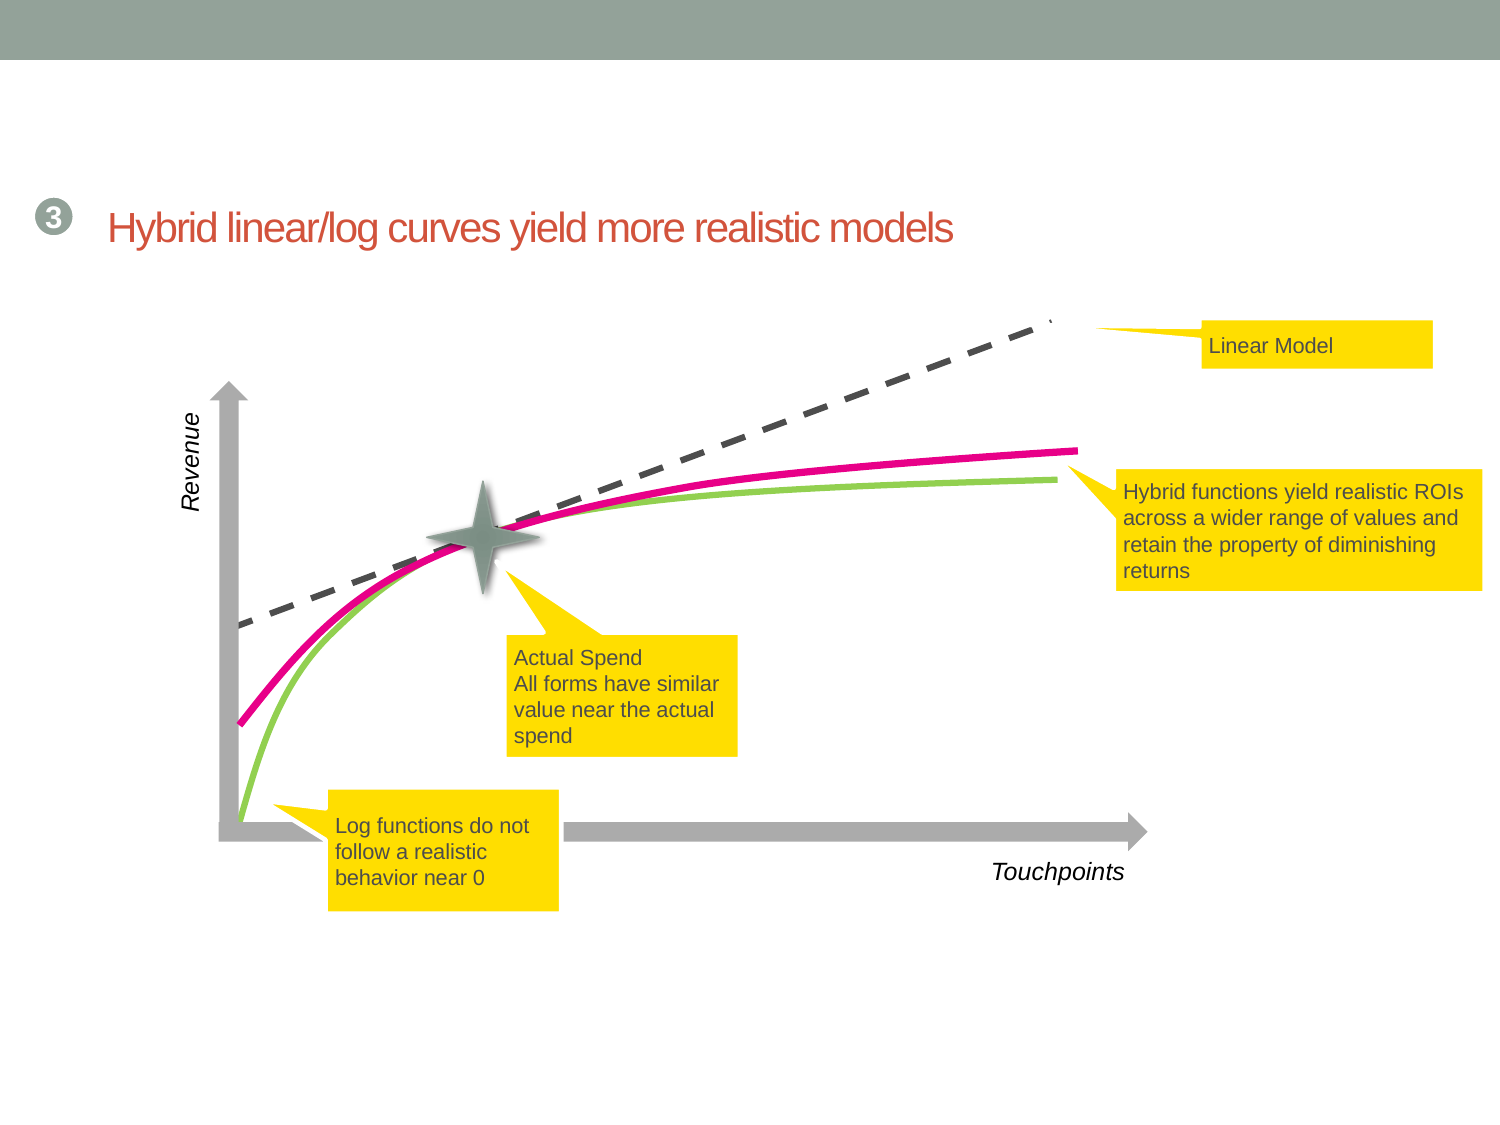

# Hybrid linear/log curves yield more realistic models
3

Linear Model

Revenue

Hybrid functions yield realistic ROIs across a wider range of values and retain the property of diminishing returns

Actual Spend
All forms have similar value near the actual spend
Log functions do not follow a realistic behavior near 0
Touchpoints
23
23